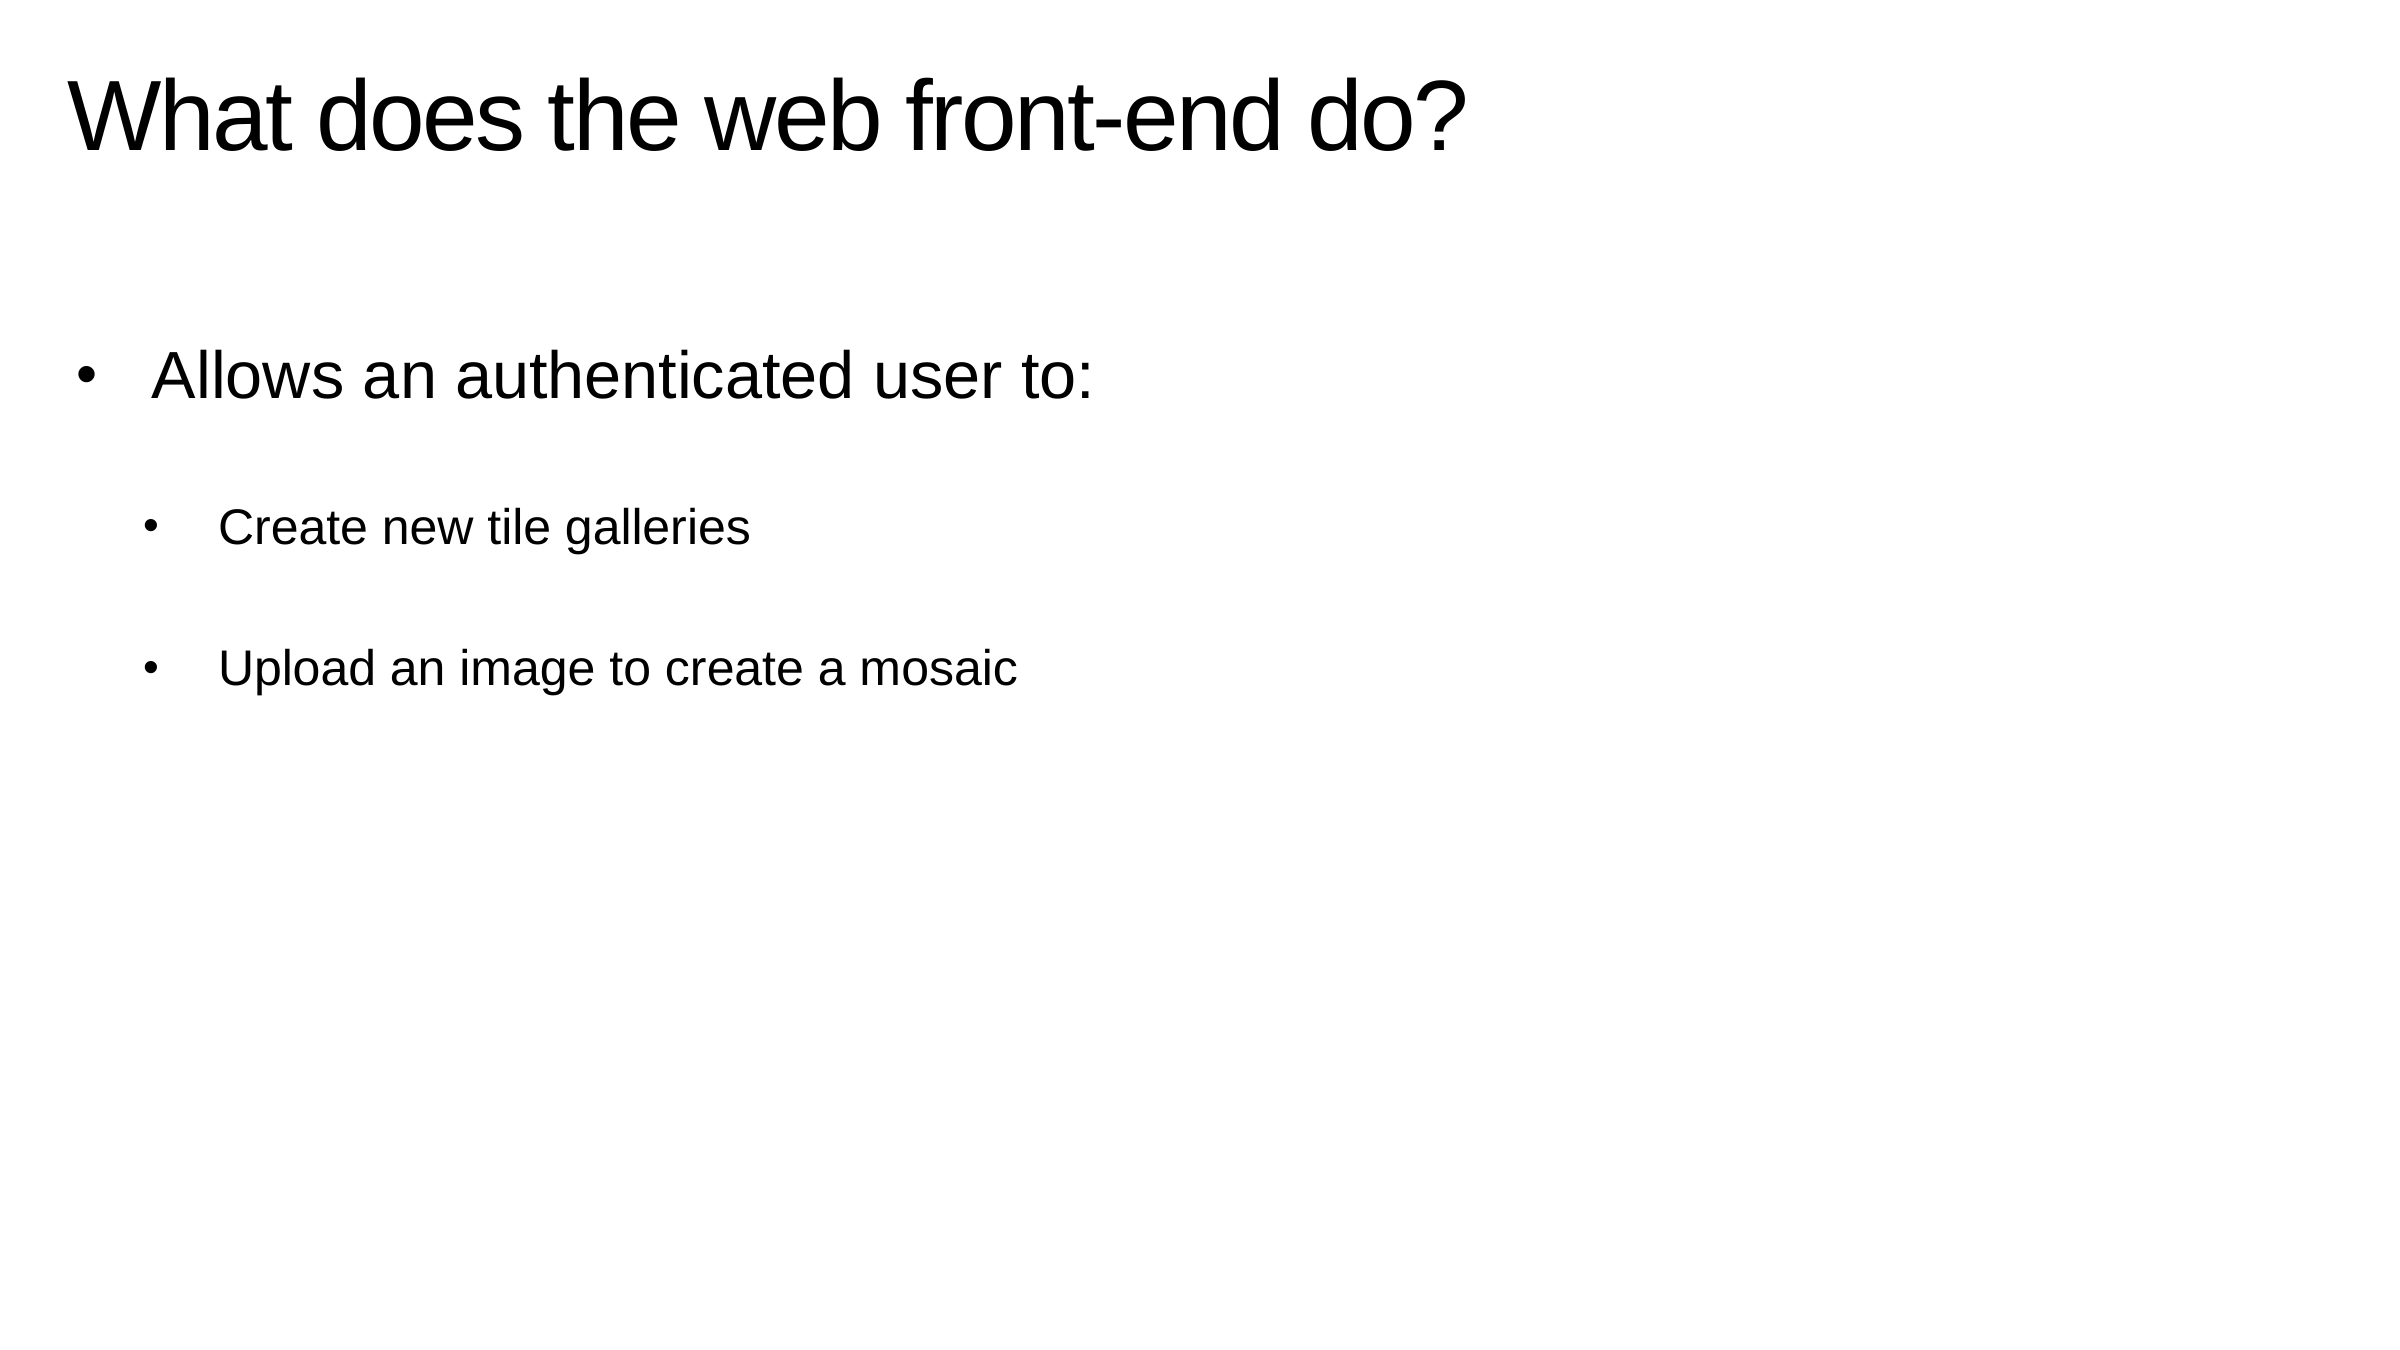

What does the web front-end do?
Allows an authenticated user to:
Create new tile galleries
Upload an image to create a mosaic